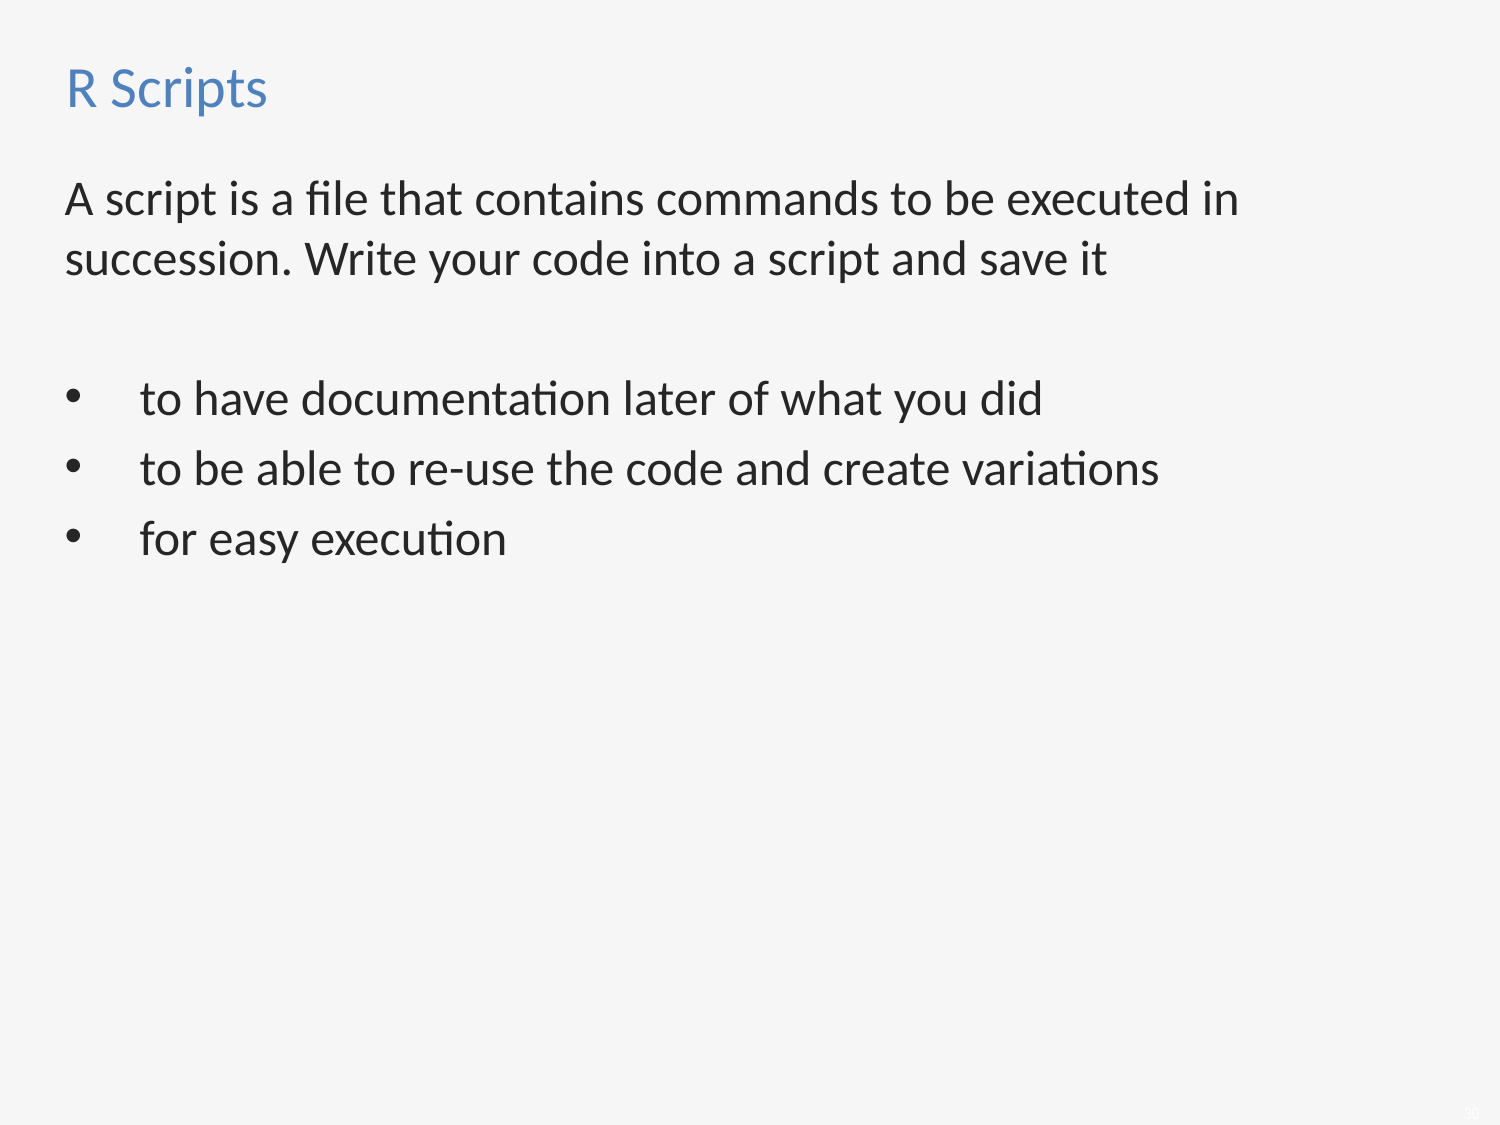

# R Scripts
A script is a file that contains commands to be executed in succession. Write your code into a script and save it

to have documentation later of what you did
to be able to re-use the code and create variations
for easy execution